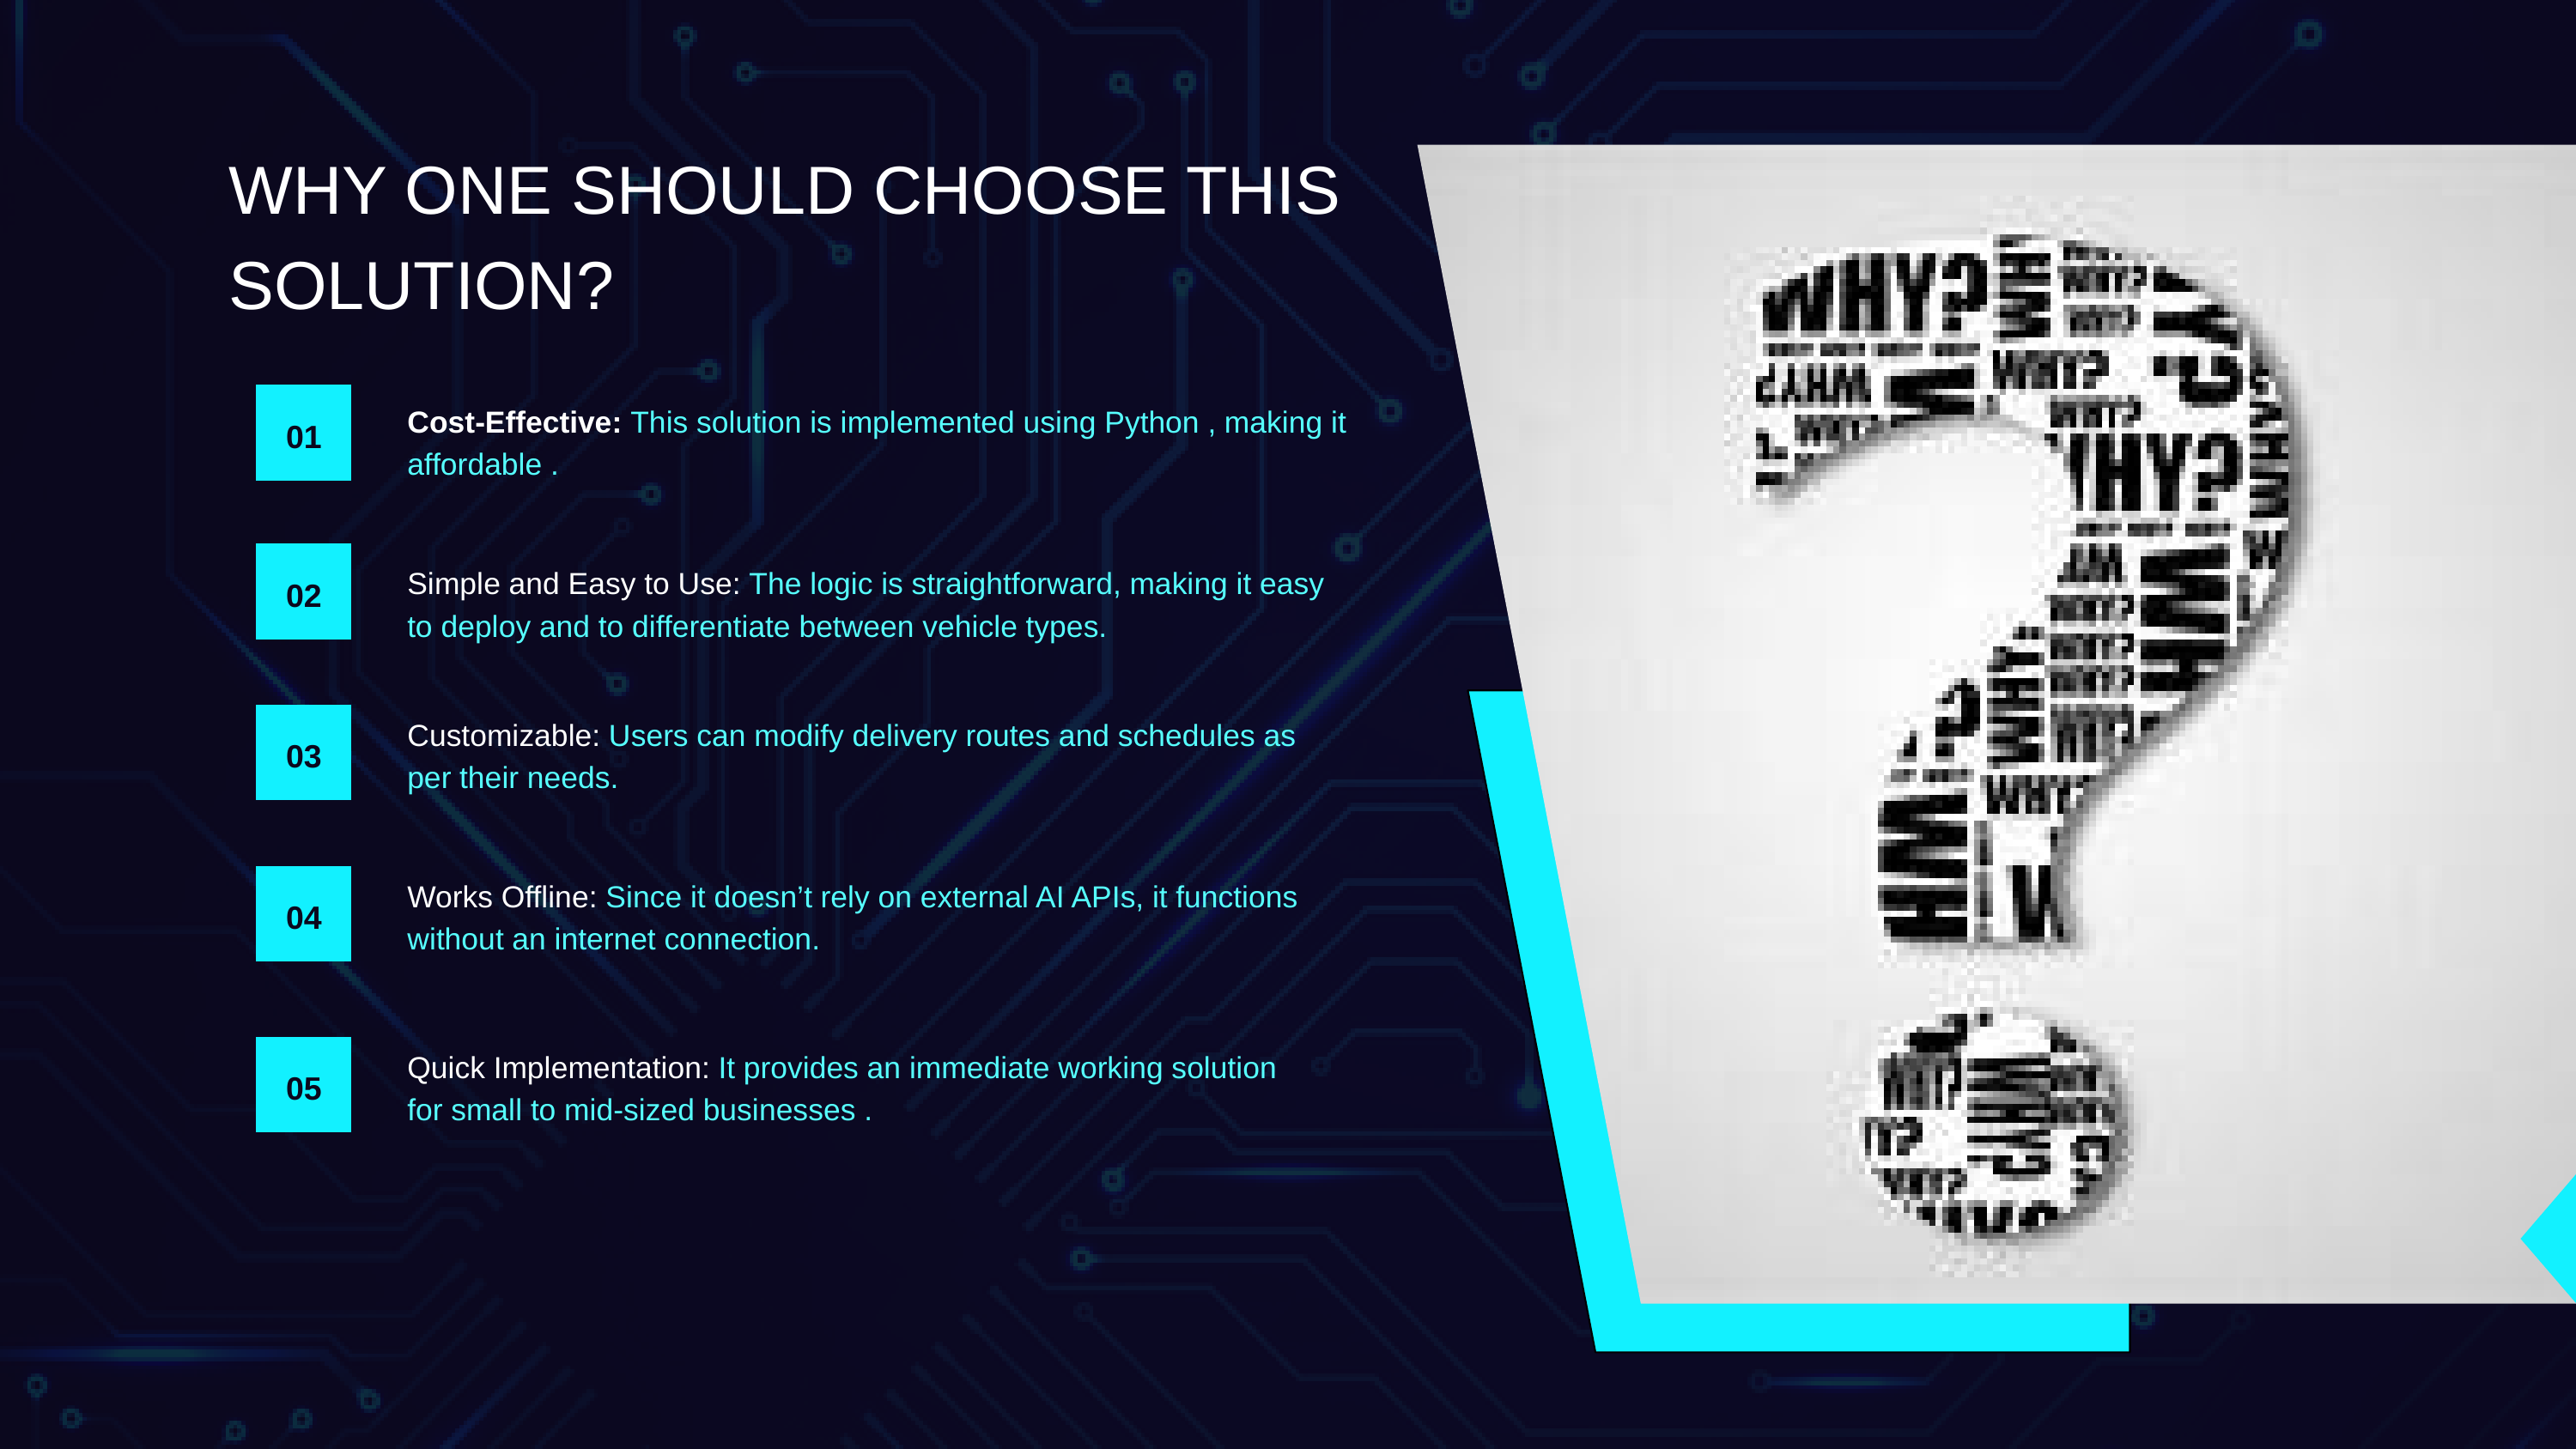

WHY ONE SHOULD CHOOSE THIS SOLUTION?

Cost-Effective: This solution is implemented using Python , making it affordable .
01

Simple and Easy to Use: The logic is straightforward, making it easy to deploy and to differentiate between vehicle types.
02

Customizable: Users can modify delivery routes and schedules as per their needs.
03

Works Offline: Since it doesn’t rely on external AI APIs, it functions without an internet connection.
04

Quick Implementation: It provides an immediate working solution for small to mid-sized businesses .
05